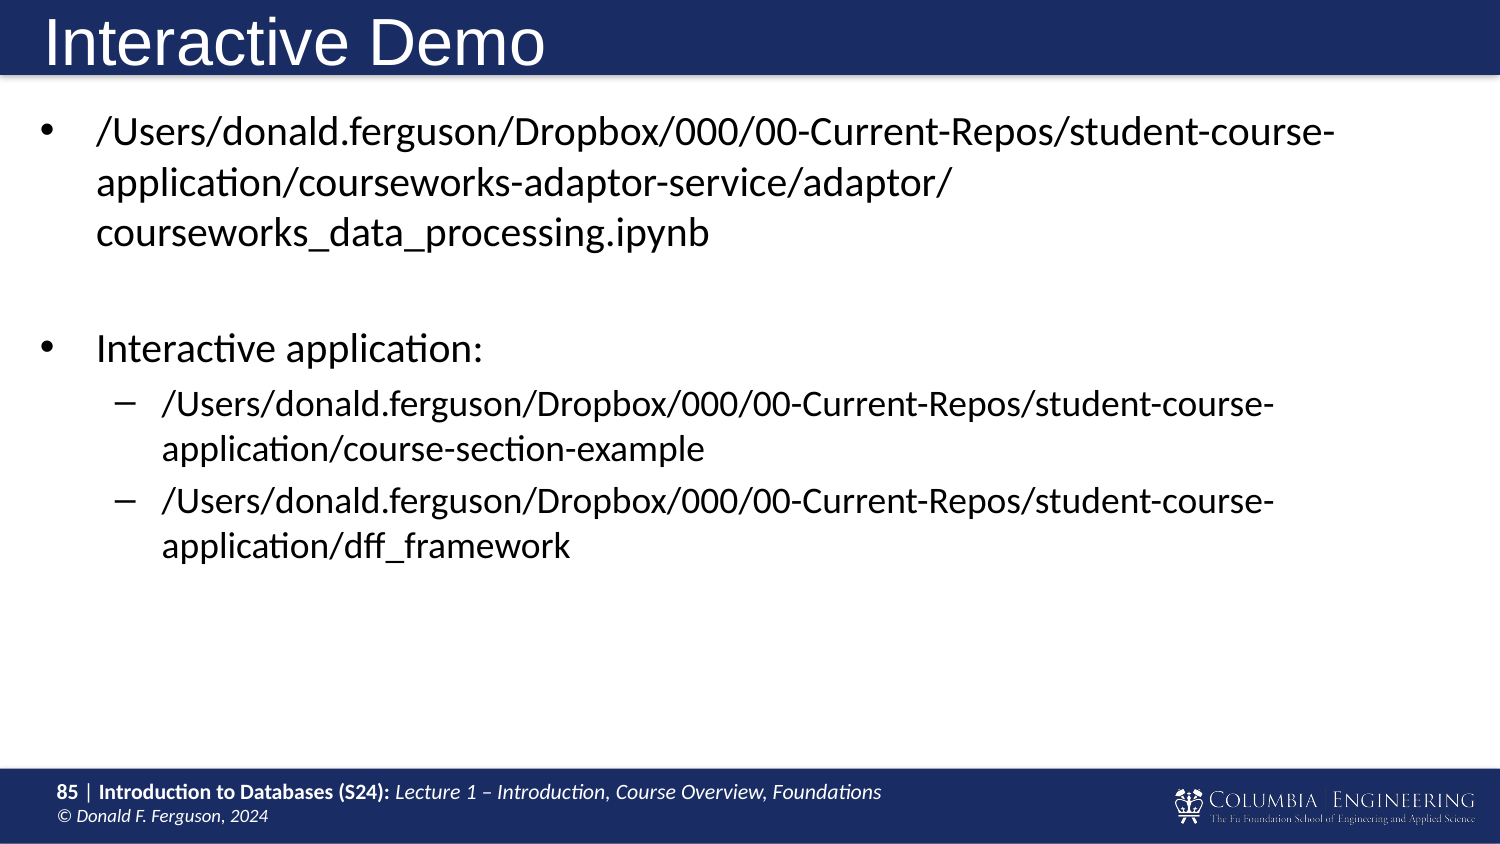

# Interactive Demo
/Users/donald.ferguson/Dropbox/000/00-Current-Repos/student-course-application/courseworks-adaptor-service/adaptor/courseworks_data_processing.ipynb

Interactive application:
/Users/donald.ferguson/Dropbox/000/00-Current-Repos/student-course-application/course-section-example
/Users/donald.ferguson/Dropbox/000/00-Current-Repos/student-course-application/dff_framework